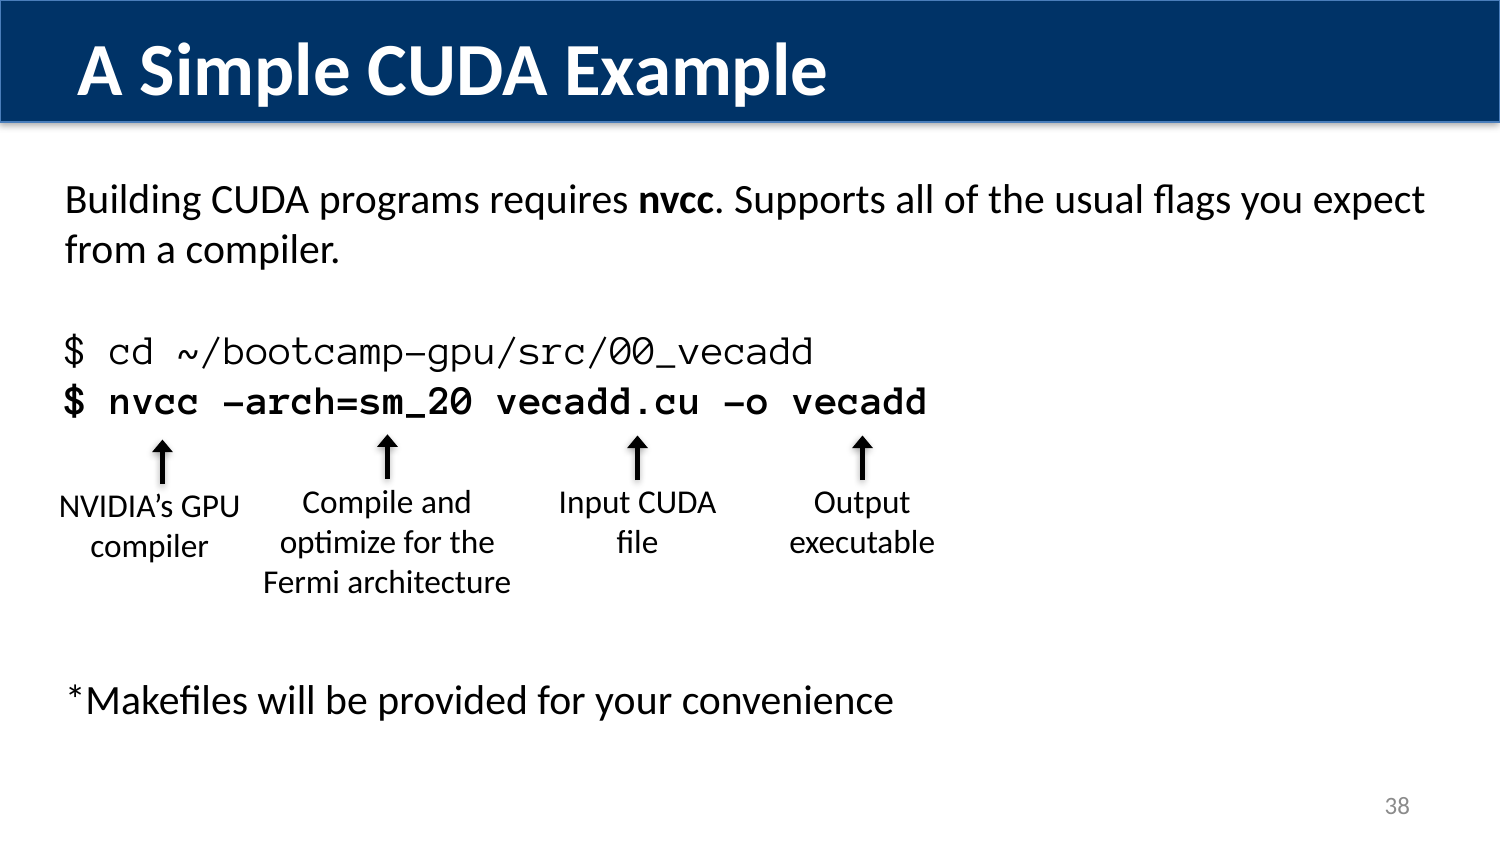

A Simple CUDA Example
Building CUDA programs requires nvcc. Supports all of the usual flags you expect from a compiler.

$ cd ~/bootcamp-gpu/src/00_vecadd
$ nvcc –arch=sm_20 vecadd.cu –o vecadd

*Makefiles will be provided for your convenience
Compile and optimize for the Fermi architecture
Input CUDA file
Output executable
NVIDIA’s GPU compiler
38